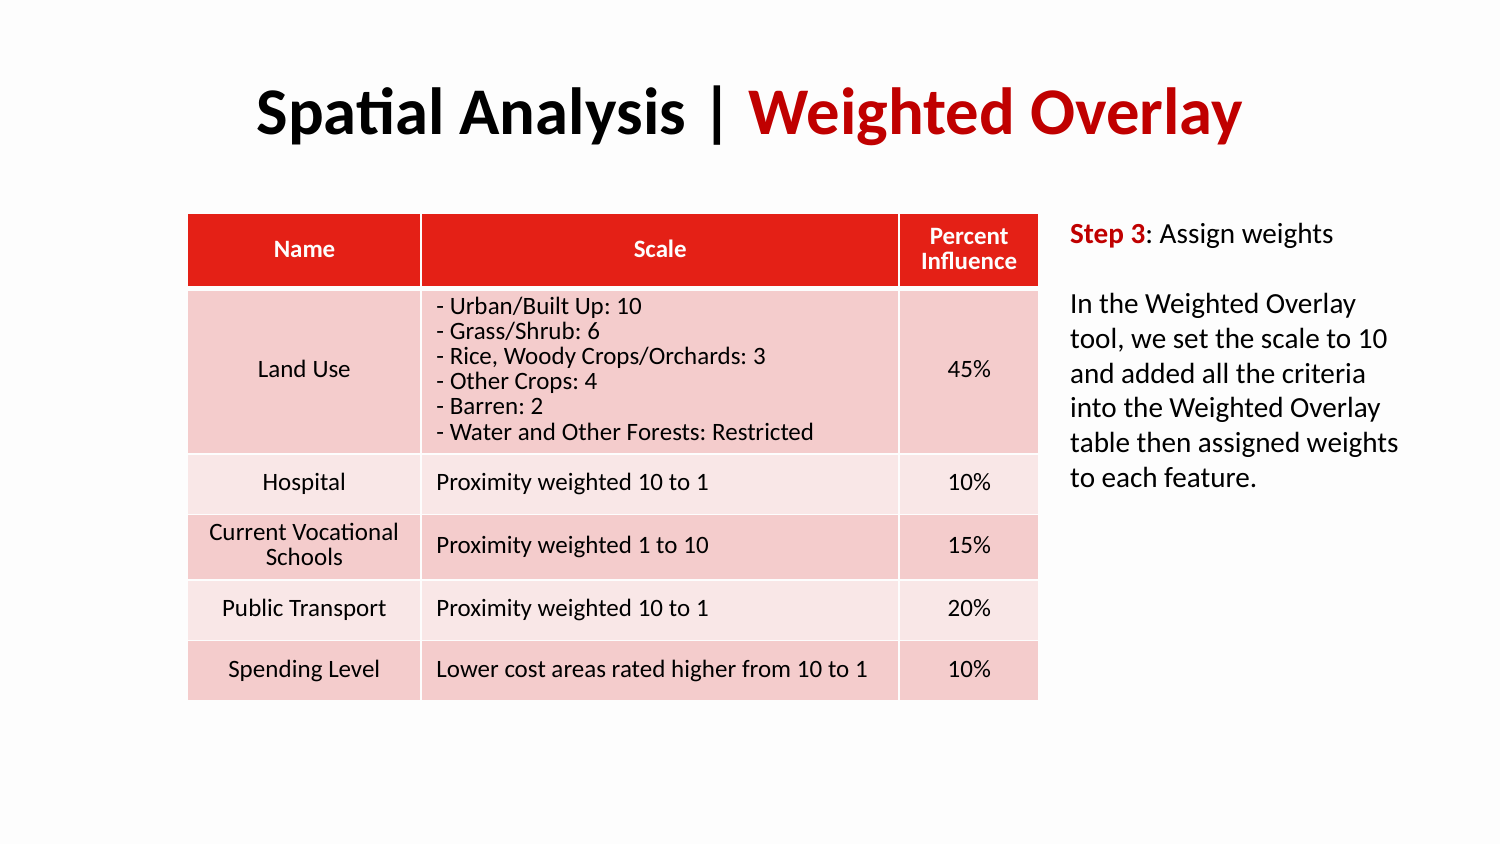

Spatial Analysis | Weighted Overlay
Step 3: Assign weights

In the Weighted Overlay tool, we set the scale to 10 and added all the criteria into the Weighted Overlay table then assigned weights to each feature.
| Name | Scale | Percent Influence |
| --- | --- | --- |
| Land Use | - Urban/Built Up: 10 - Grass/Shrub: 6 - Rice, Woody Crops/Orchards: 3 - Other Crops: 4 - Barren: 2 - Water and Other Forests: Restricted | 45% |
| Hospital | Proximity weighted 10 to 1 | 10% |
| Current Vocational Schools | Proximity weighted 1 to 10 | 15% |
| Public Transport | Proximity weighted 10 to 1 | 20% |
| Spending Level | Lower cost areas rated higher from 10 to 1 | 10% |